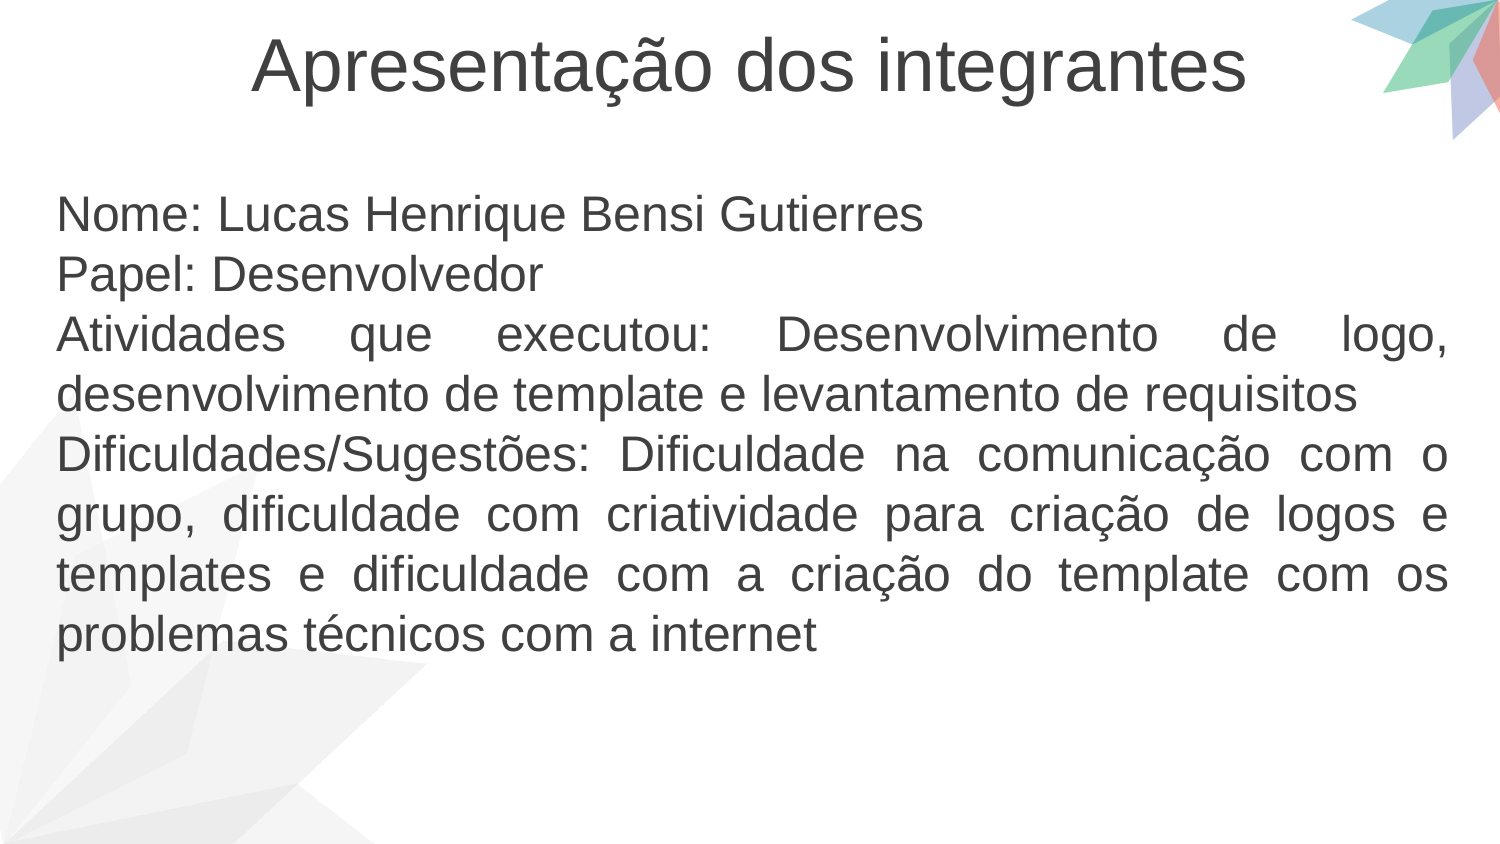

Apresentação dos integrantes
Nome: Lucas Henrique Bensi Gutierres
Papel: Desenvolvedor
Atividades que executou: Desenvolvimento de logo, desenvolvimento de template e levantamento de requisitos
Dificuldades/Sugestões: Dificuldade na comunicação com o grupo, dificuldade com criatividade para criação de logos e templates e dificuldade com a criação do template com os problemas técnicos com a internet